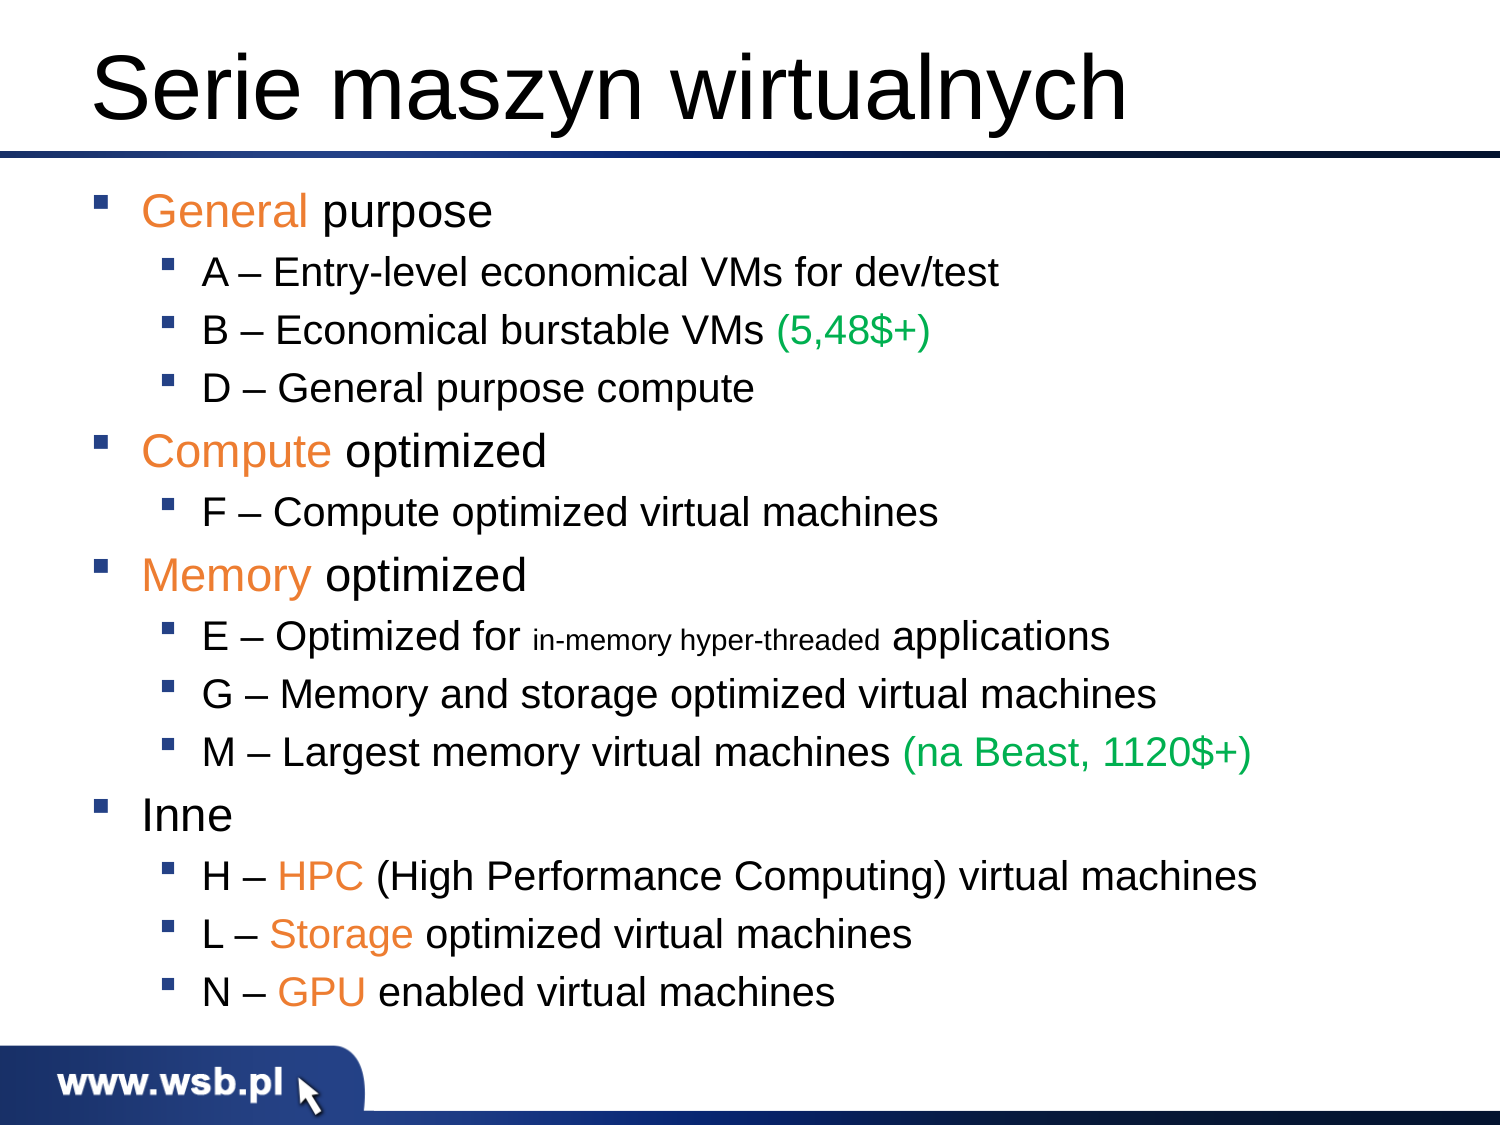

# Serie maszyn wirtualnych
General purpose
A – Entry-level economical VMs for dev/test
B – Economical burstable VMs (5,48$+)
D – General purpose compute
Compute optimized
F – Compute optimized virtual machines
Memory optimized
E – Optimized for in-memory hyper-threaded applications
G – Memory and storage optimized virtual machines
M – Largest memory virtual machines (na Beast, 1120$+)
Inne
H – HPC (High Performance Computing) virtual machines
L – Storage optimized virtual machines
N – GPU enabled virtual machines